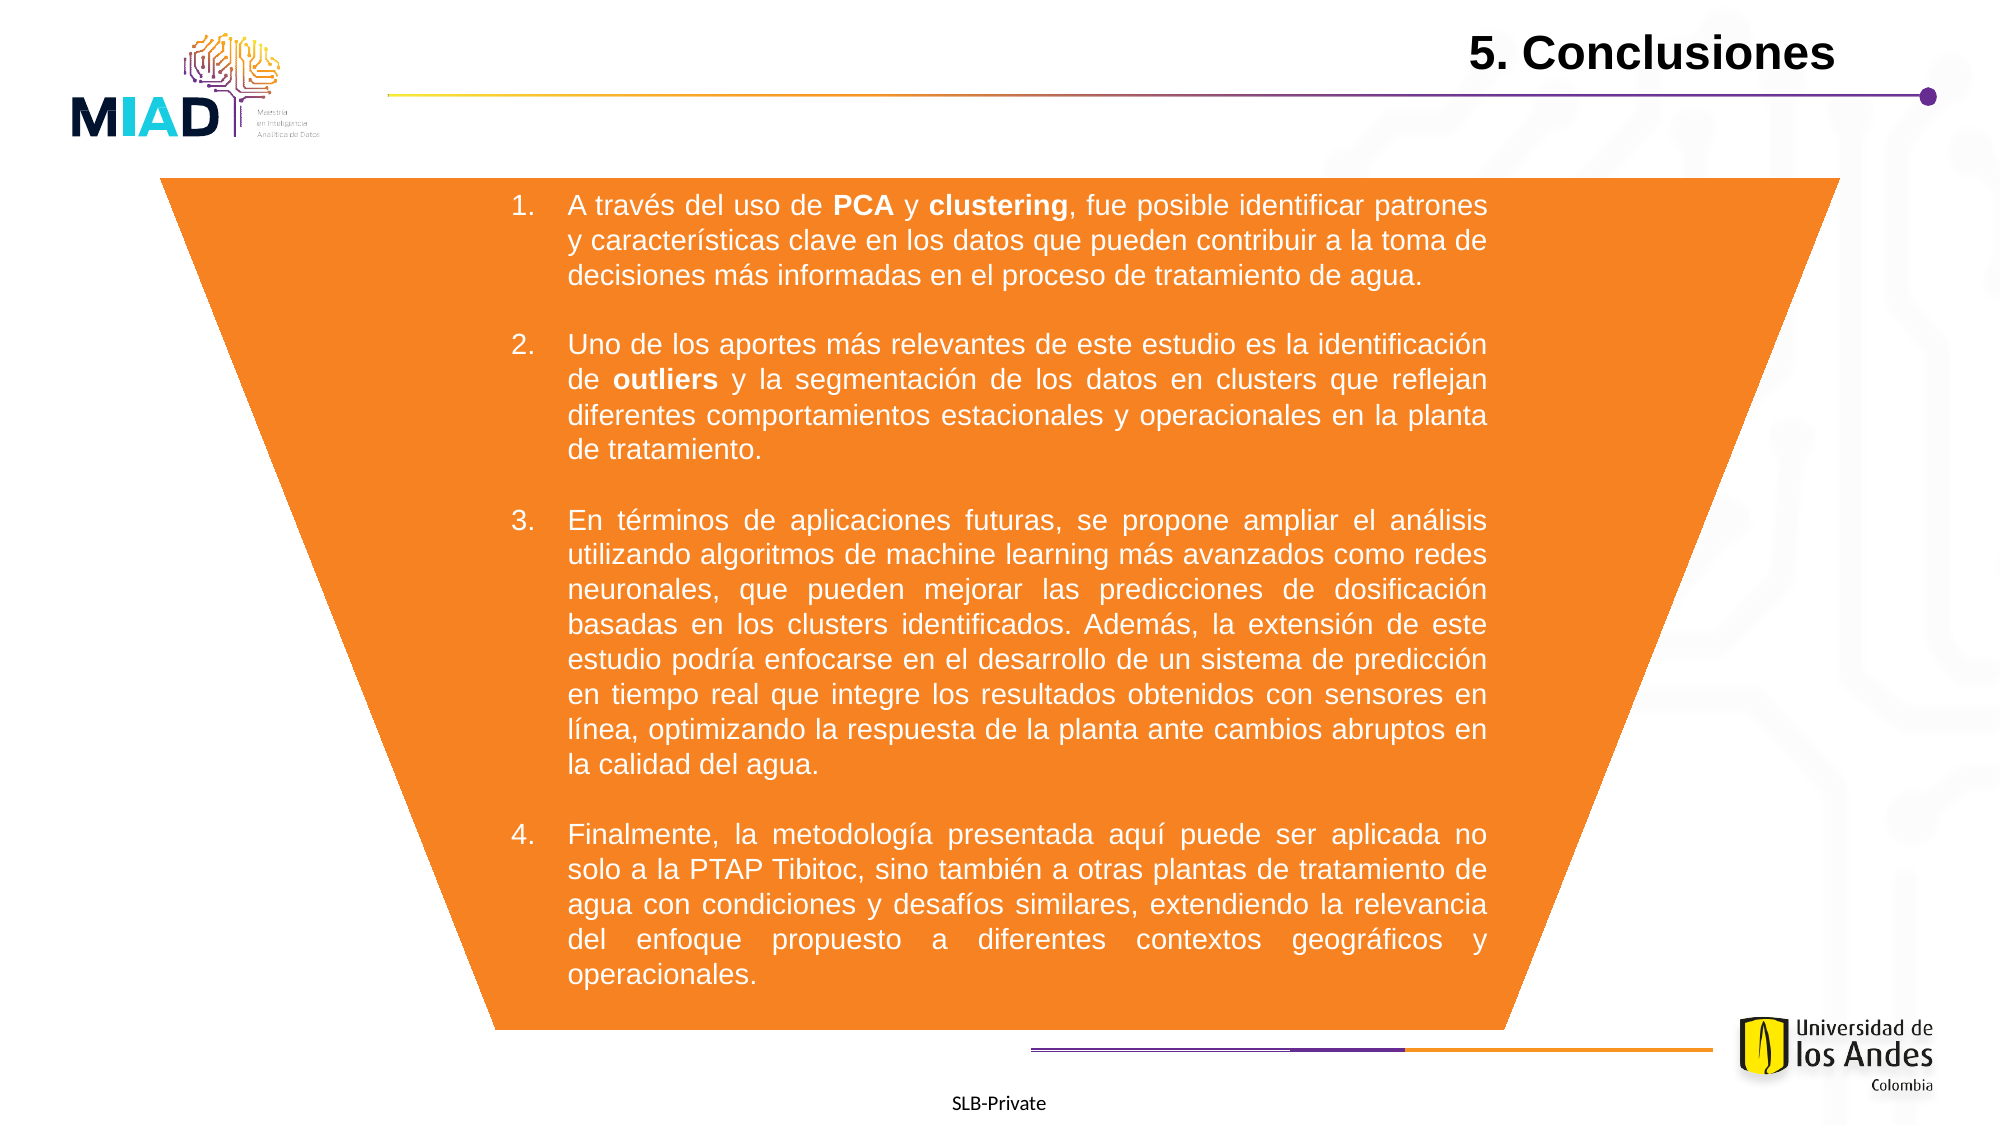

5. Conclusiones
A través del uso de PCA y clustering, fue posible identificar patrones y características clave en los datos que pueden contribuir a la toma de decisiones más informadas en el proceso de tratamiento de agua.

Uno de los aportes más relevantes de este estudio es la identificación de outliers y la segmentación de los datos en clusters que reflejan diferentes comportamientos estacionales y operacionales en la planta de tratamiento.

En términos de aplicaciones futuras, se propone ampliar el análisis utilizando algoritmos de machine learning más avanzados como redes neuronales, que pueden mejorar las predicciones de dosificación basadas en los clusters identificados. Además, la extensión de este estudio podría enfocarse en el desarrollo de un sistema de predicción en tiempo real que integre los resultados obtenidos con sensores en línea, optimizando la respuesta de la planta ante cambios abruptos en la calidad del agua.

Finalmente, la metodología presentada aquí puede ser aplicada no solo a la PTAP Tibitoc, sino también a otras plantas de tratamiento de agua con condiciones y desafíos similares, extendiendo la relevancia del enfoque propuesto a diferentes contextos geográficos y operacionales.